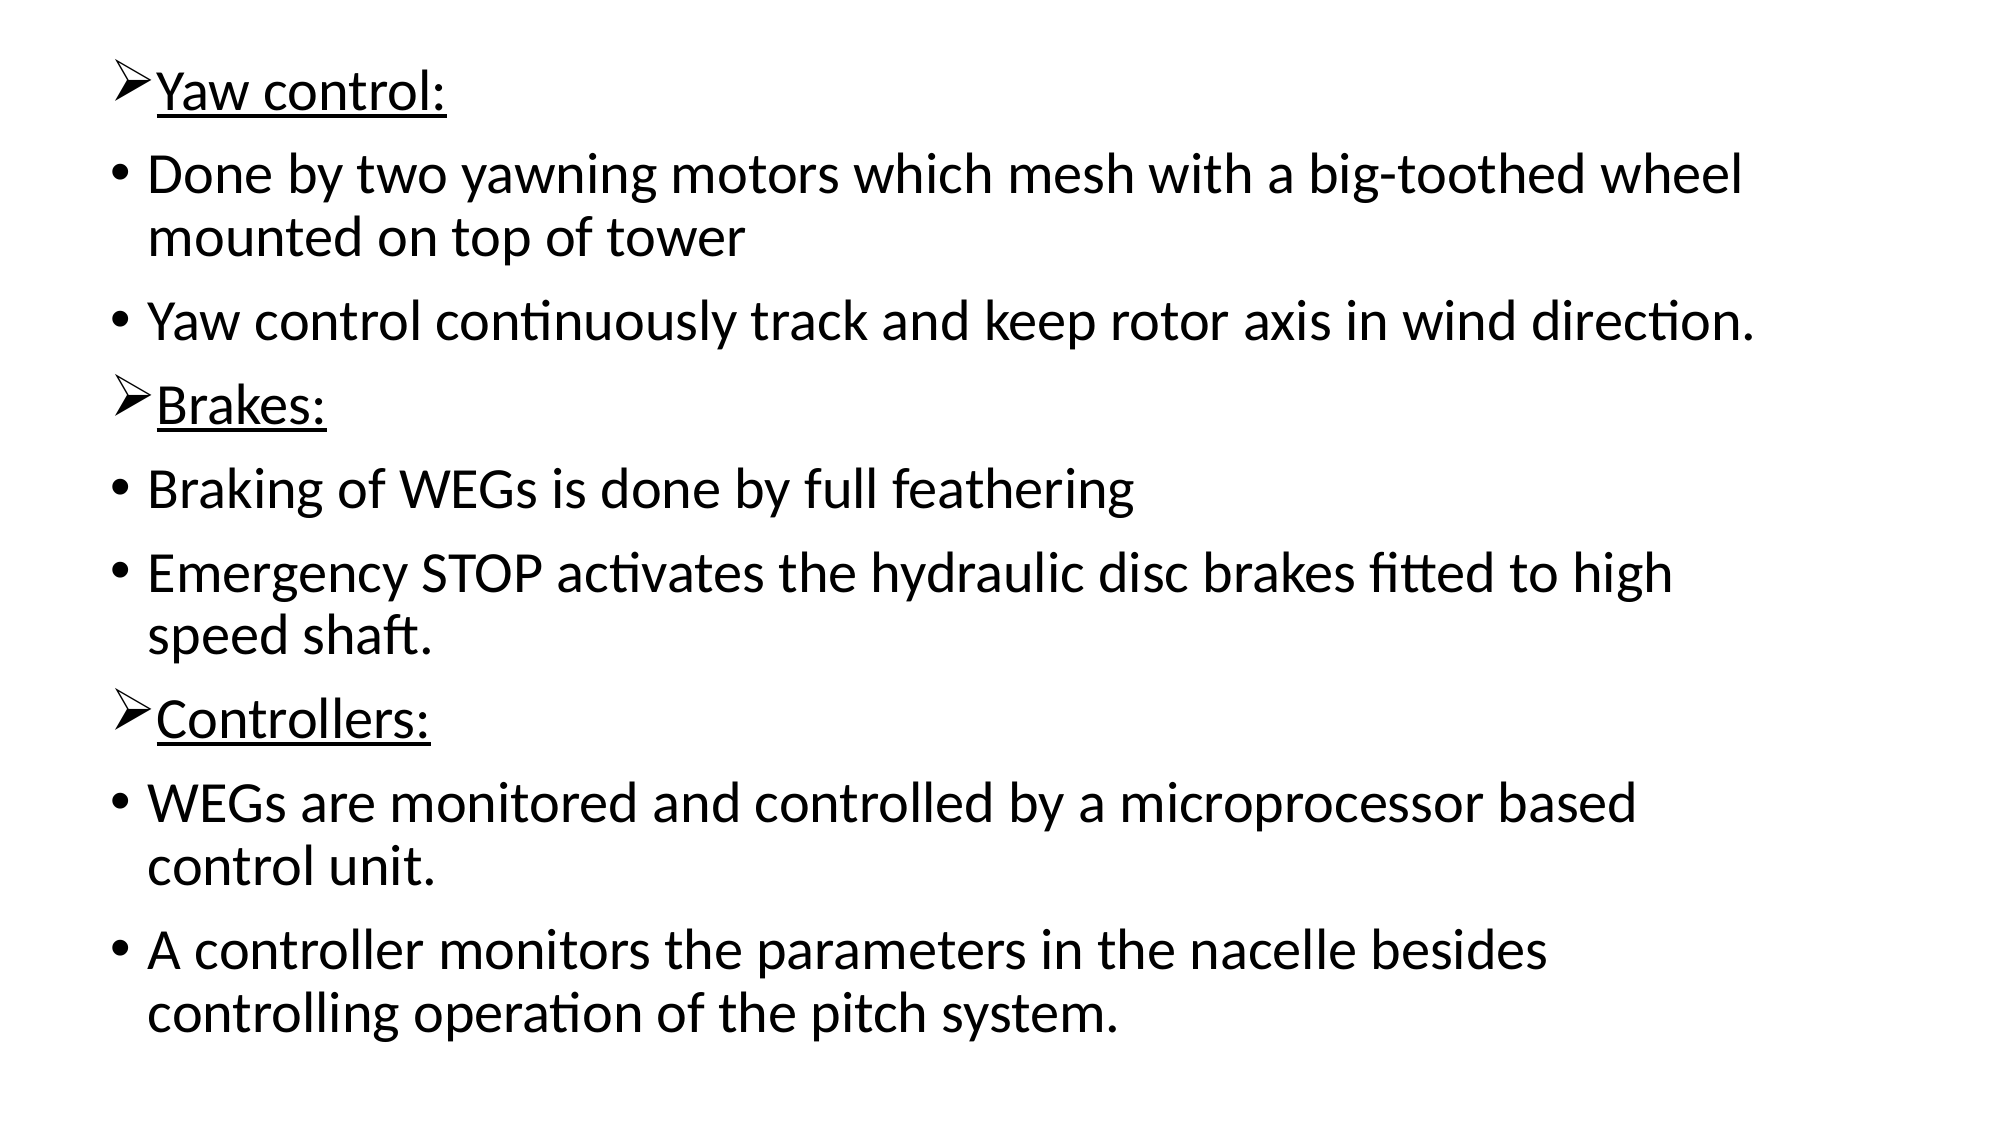

Yaw control:
Done by two yawning motors which mesh with a big-toothed wheel mounted on top of tower
Yaw control continuously track and keep rotor axis in wind direction.
Brakes:
Braking of WEGs is done by full feathering
Emergency STOP activates the hydraulic disc brakes fitted to high speed shaft.
Controllers:
WEGs are monitored and controlled by a microprocessor based control unit.
A controller monitors the parameters in the nacelle besides controlling operation of the pitch system.